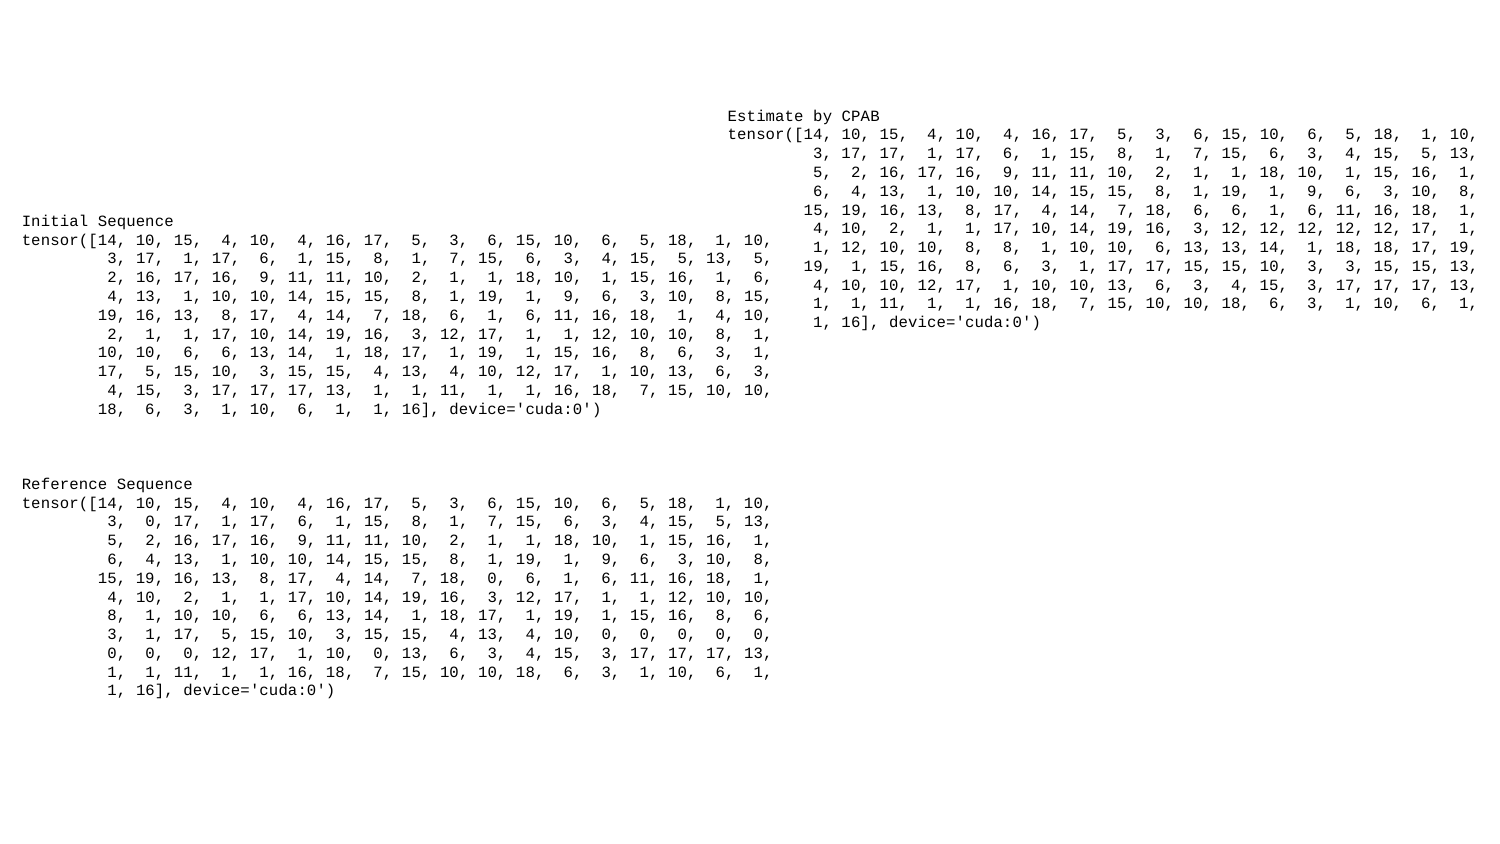

Estimate by CPAB
tensor([14, 10, 15,  4, 10,  4, 16, 17,  5,  3,  6, 15, 10,  6,  5, 18,  1, 10,
         3, 17, 17,  1, 17,  6,  1, 15,  8,  1,  7, 15,  6,  3,  4, 15,  5, 13,
         5,  2, 16, 17, 16,  9, 11, 11, 10,  2,  1,  1, 18, 10,  1, 15, 16,  1,
         6,  4, 13,  1, 10, 10, 14, 15, 15,  8,  1, 19,  1,  9,  6,  3, 10,  8,
        15, 19, 16, 13,  8, 17,  4, 14,  7, 18,  6,  6,  1,  6, 11, 16, 18,  1,
         4, 10,  2,  1,  1, 17, 10, 14, 19, 16,  3, 12, 12, 12, 12, 12, 17,  1,
         1, 12, 10, 10,  8,  8,  1, 10, 10,  6, 13, 13, 14,  1, 18, 18, 17, 19,
        19,  1, 15, 16,  8,  6,  3,  1, 17, 17, 15, 15, 10,  3,  3, 15, 15, 13,
         4, 10, 10, 12, 17,  1, 10, 10, 13,  6,  3,  4, 15,  3, 17, 17, 17, 13,
         1,  1, 11,  1,  1, 16, 18,  7, 15, 10, 10, 18,  6,  3,  1, 10,  6,  1,
         1, 16], device='cuda:0')
Initial Sequence
tensor([14, 10, 15,  4, 10,  4, 16, 17,  5,  3,  6, 15, 10,  6,  5, 18,  1, 10,
         3, 17,  1, 17,  6,  1, 15,  8,  1,  7, 15,  6,  3,  4, 15,  5, 13,  5,
         2, 16, 17, 16,  9, 11, 11, 10,  2,  1,  1, 18, 10,  1, 15, 16,  1,  6,
         4, 13,  1, 10, 10, 14, 15, 15,  8,  1, 19,  1,  9,  6,  3, 10,  8, 15,
        19, 16, 13,  8, 17,  4, 14,  7, 18,  6,  1,  6, 11, 16, 18,  1,  4, 10,
         2,  1,  1, 17, 10, 14, 19, 16,  3, 12, 17,  1,  1, 12, 10, 10,  8,  1,
        10, 10,  6,  6, 13, 14,  1, 18, 17,  1, 19,  1, 15, 16,  8,  6,  3,  1,
        17,  5, 15, 10,  3, 15, 15,  4, 13,  4, 10, 12, 17,  1, 10, 13,  6,  3,
         4, 15,  3, 17, 17, 17, 13,  1,  1, 11,  1,  1, 16, 18,  7, 15, 10, 10,
        18,  6,  3,  1, 10,  6,  1,  1, 16], device='cuda:0')

Reference Sequence
tensor([14, 10, 15,  4, 10,  4, 16, 17,  5,  3,  6, 15, 10,  6,  5, 18,  1, 10,
         3,  0, 17,  1, 17,  6,  1, 15,  8,  1,  7, 15,  6,  3,  4, 15,  5, 13,
         5,  2, 16, 17, 16,  9, 11, 11, 10,  2,  1,  1, 18, 10,  1, 15, 16,  1,
         6,  4, 13,  1, 10, 10, 14, 15, 15,  8,  1, 19,  1,  9,  6,  3, 10,  8,
        15, 19, 16, 13,  8, 17,  4, 14,  7, 18,  0,  6,  1,  6, 11, 16, 18,  1,
         4, 10,  2,  1,  1, 17, 10, 14, 19, 16,  3, 12, 17,  1,  1, 12, 10, 10,
         8,  1, 10, 10,  6,  6, 13, 14,  1, 18, 17,  1, 19,  1, 15, 16,  8,  6,
         3,  1, 17,  5, 15, 10,  3, 15, 15,  4, 13,  4, 10,  0,  0,  0,  0,  0,
         0,  0,  0, 12, 17,  1, 10,  0, 13,  6,  3,  4, 15,  3, 17, 17, 17, 13,
         1,  1, 11,  1,  1, 16, 18,  7, 15, 10, 10, 18,  6,  3,  1, 10,  6,  1,
         1, 16], device='cuda:0')